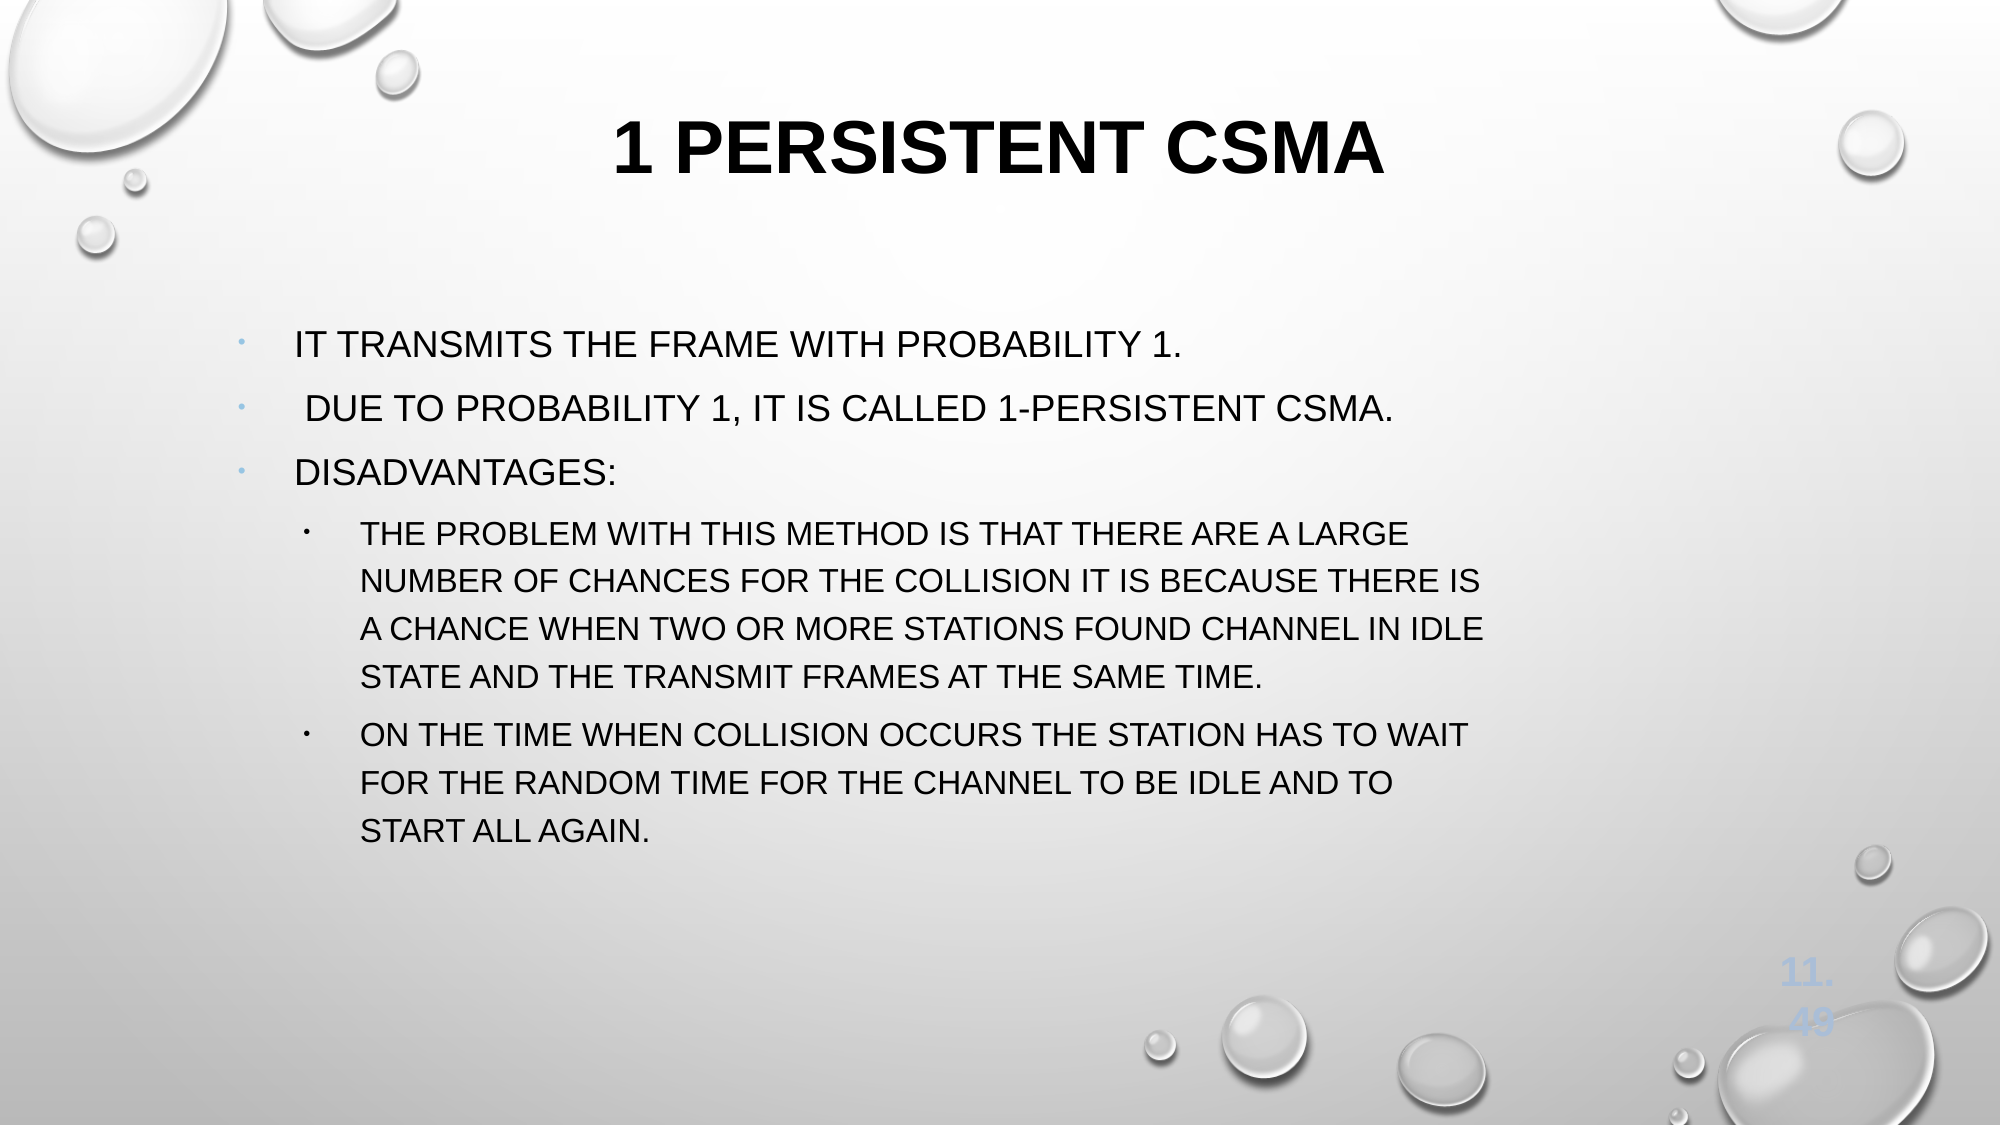

# 1 Persistent CSMA
It transmits the frame with probability 1.
 Due to probability 1, it is called 1-persistent CSMA.
Disadvantages:
The problem with this method is that there are a large number of chances for the collision it is because there is a chance when two or more stations found channel in idle state and the transmit frames at the same time.
On the time when collision occurs the station has to wait for the random time for the channel to be idle and to start all again.

11.49